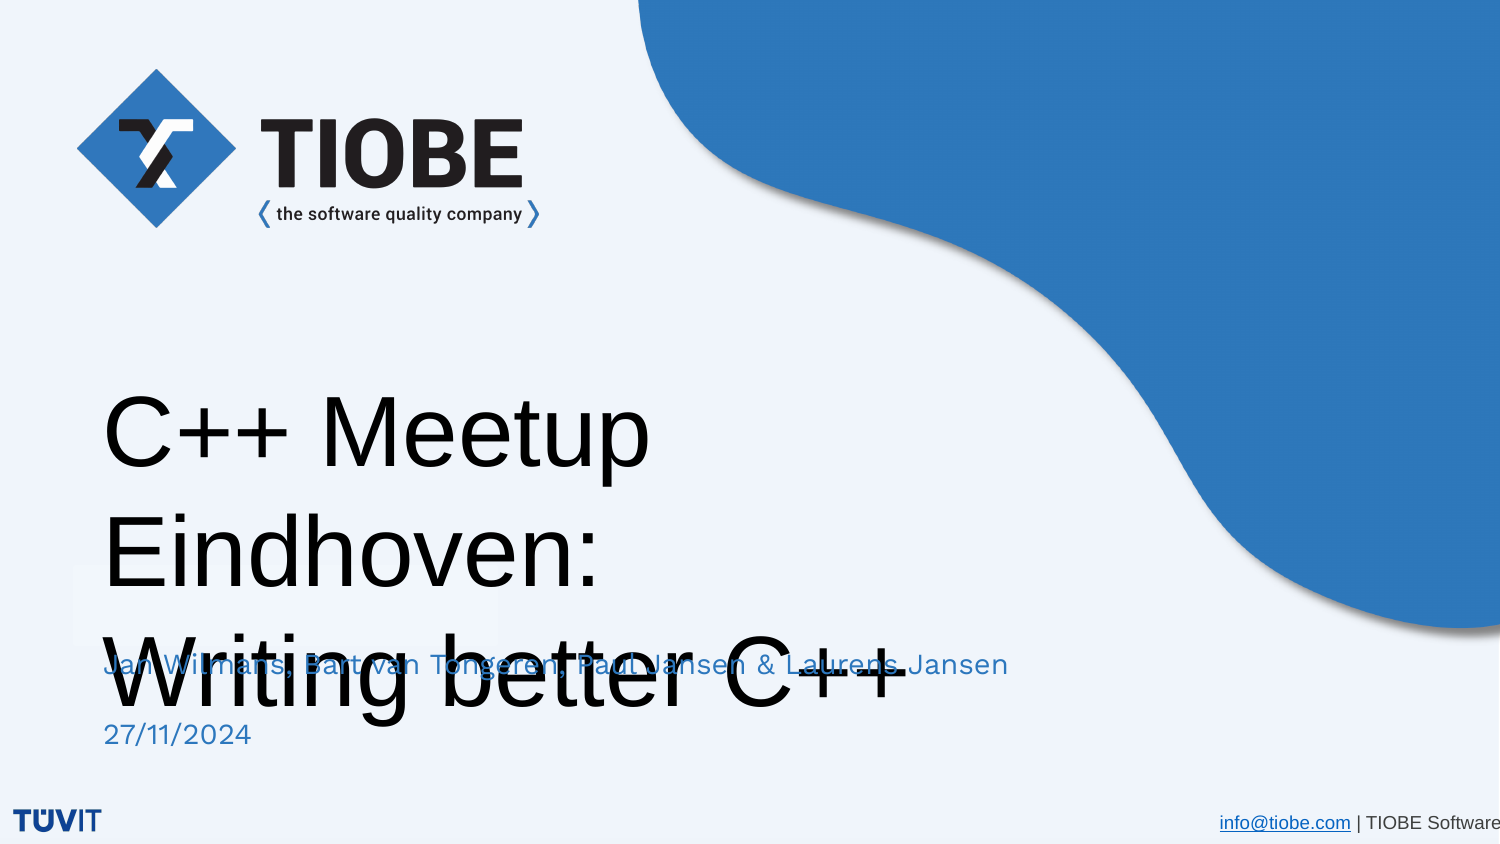

# C++ Meetup Eindhoven: Writing better C++

Jan Wilmans, Bart van Tongeren, Paul Jansen & Laurens Jansen

27/11/2024